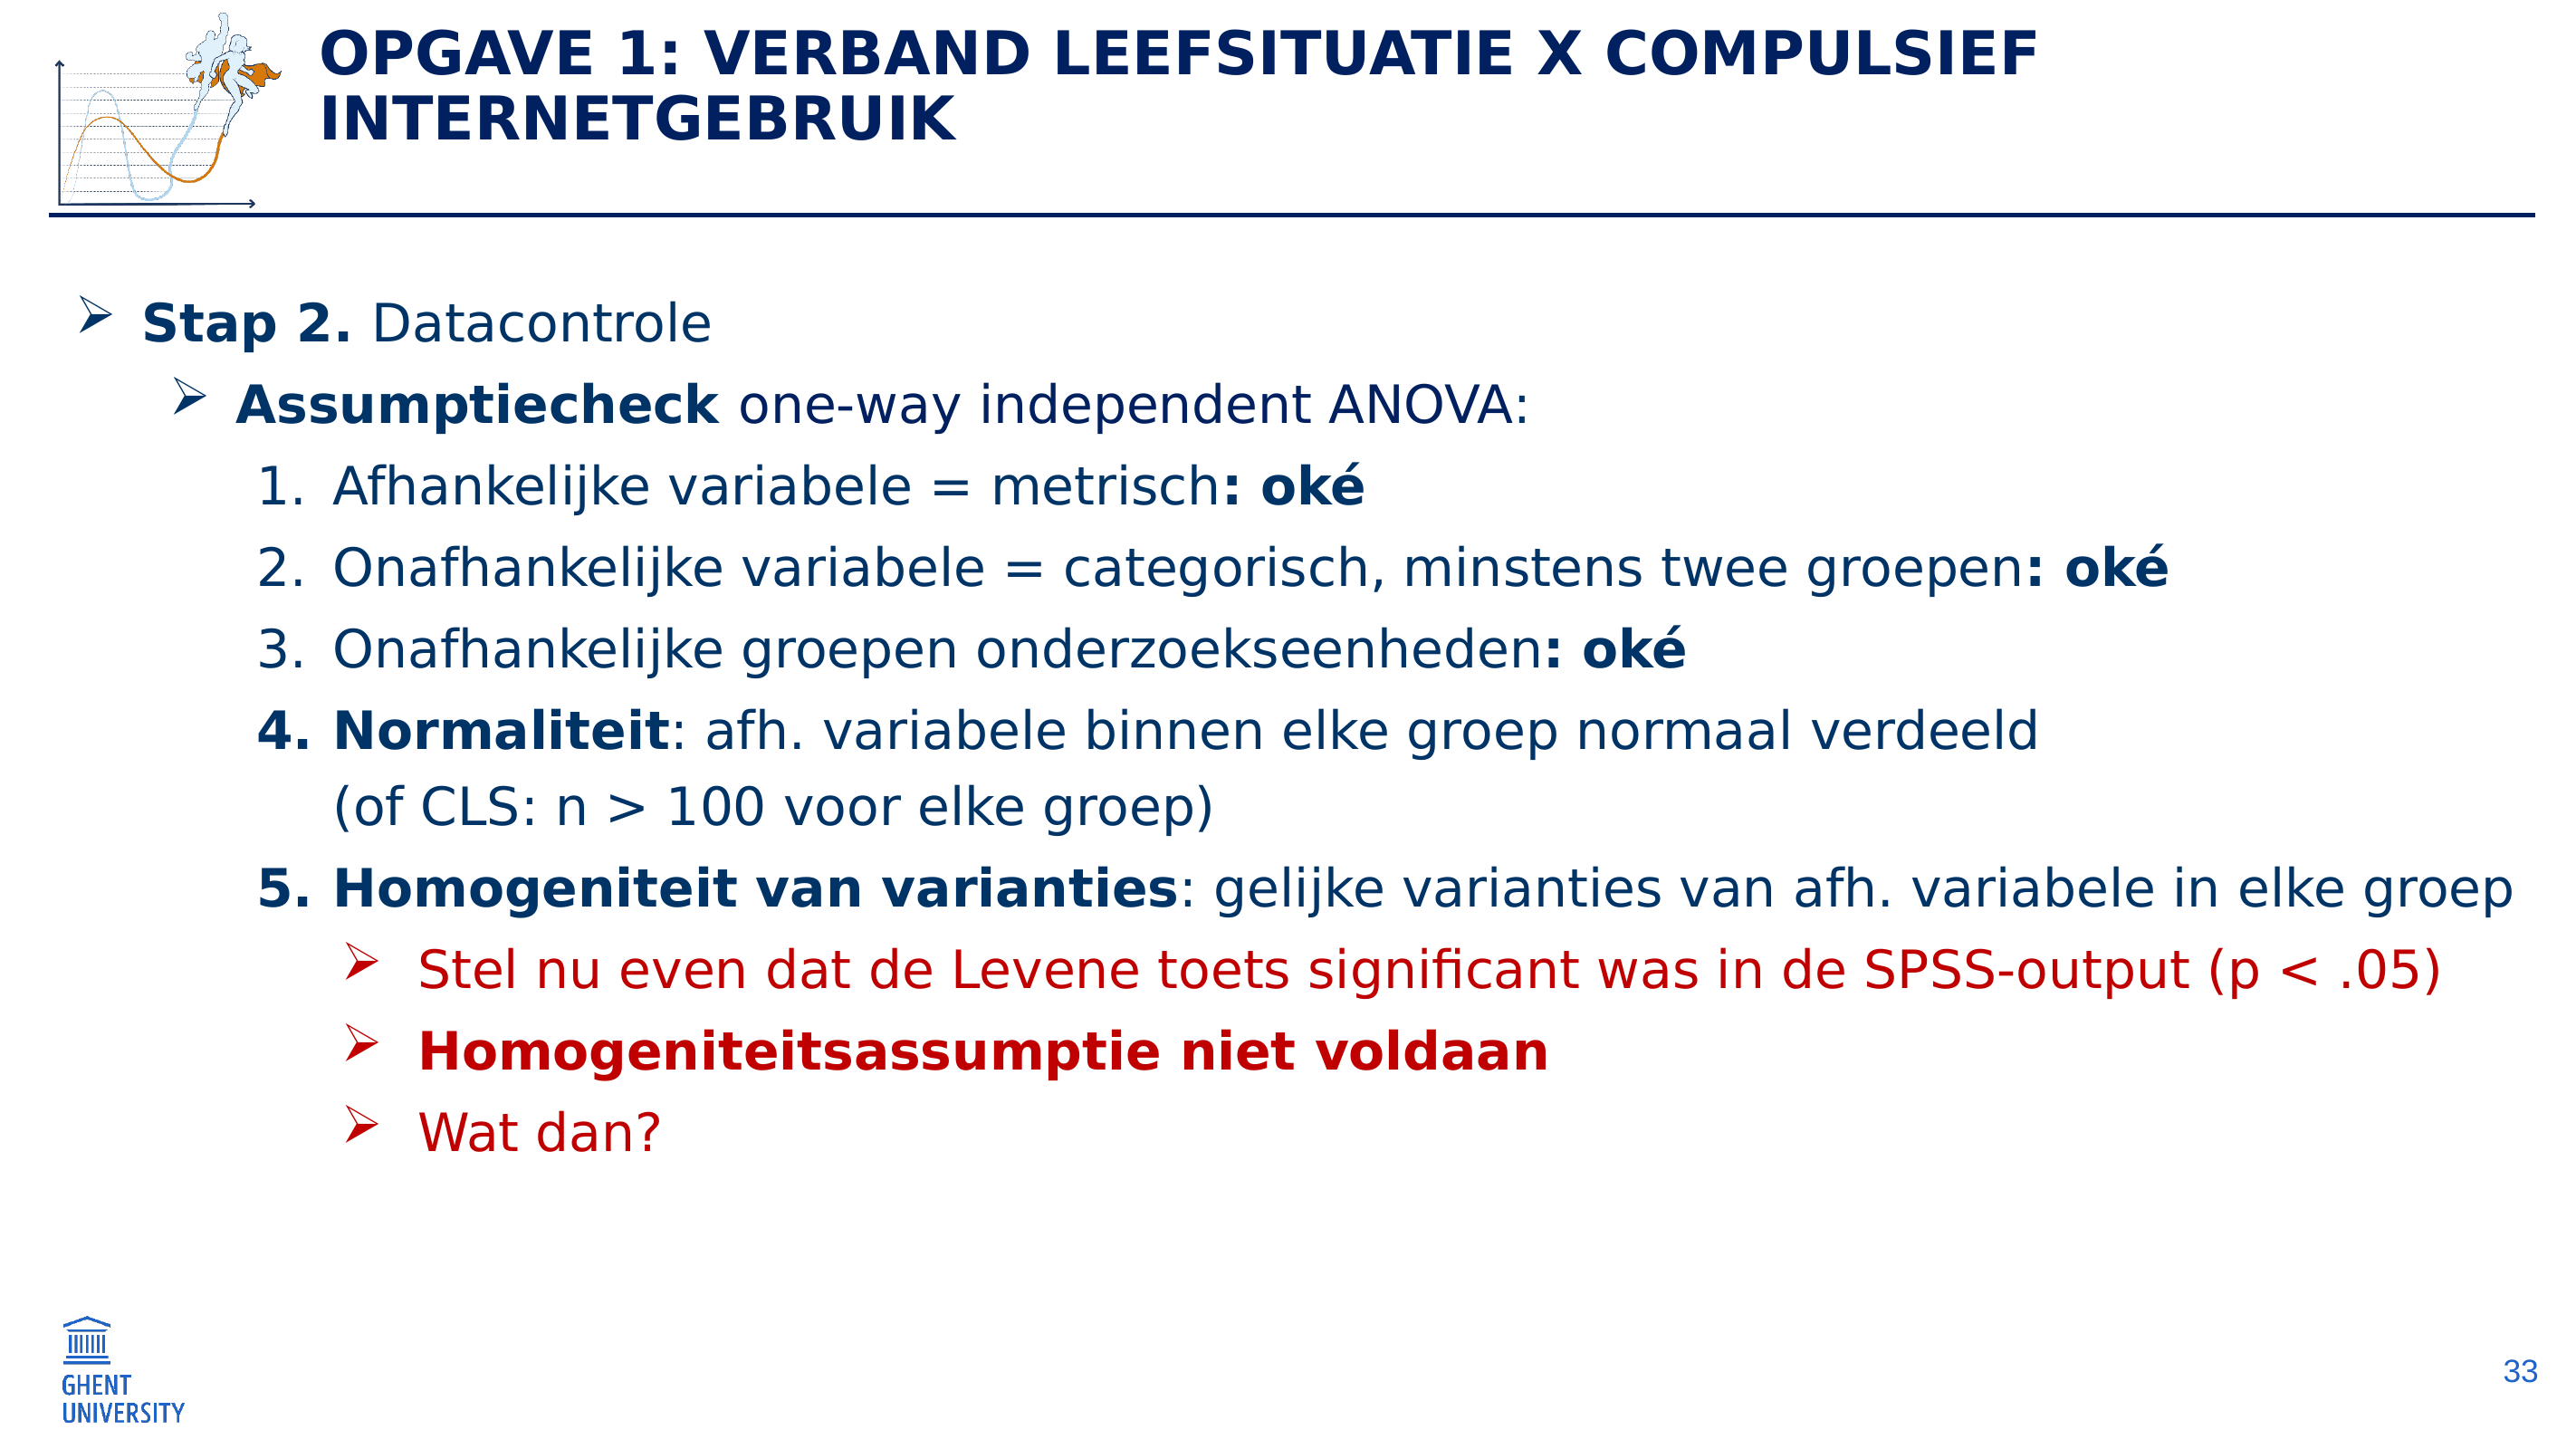

# Opgave 1: Verband Leefsituatie x Compulsief Internetgebruik
Stap 2. Datacontrole
Assumptiecheck one-way independent ANOVA:
Afhankelijke variabele = metrisch: oké
Onafhankelijke variabele = categorisch, minstens twee groepen: oké
Onafhankelijke groepen onderzoekseenheden: oké
Normaliteit: afh. variabele binnen elke groep normaal verdeeld
(of CLS: n > 100 voor elke groep)
Homogeniteit van varianties: gelijke varianties van afh. variabele in elke groep
Stel nu even dat de Levene toets significant was in de SPSS-output (p < .05)
Homogeniteitsassumptie niet voldaan
Wat dan?

33